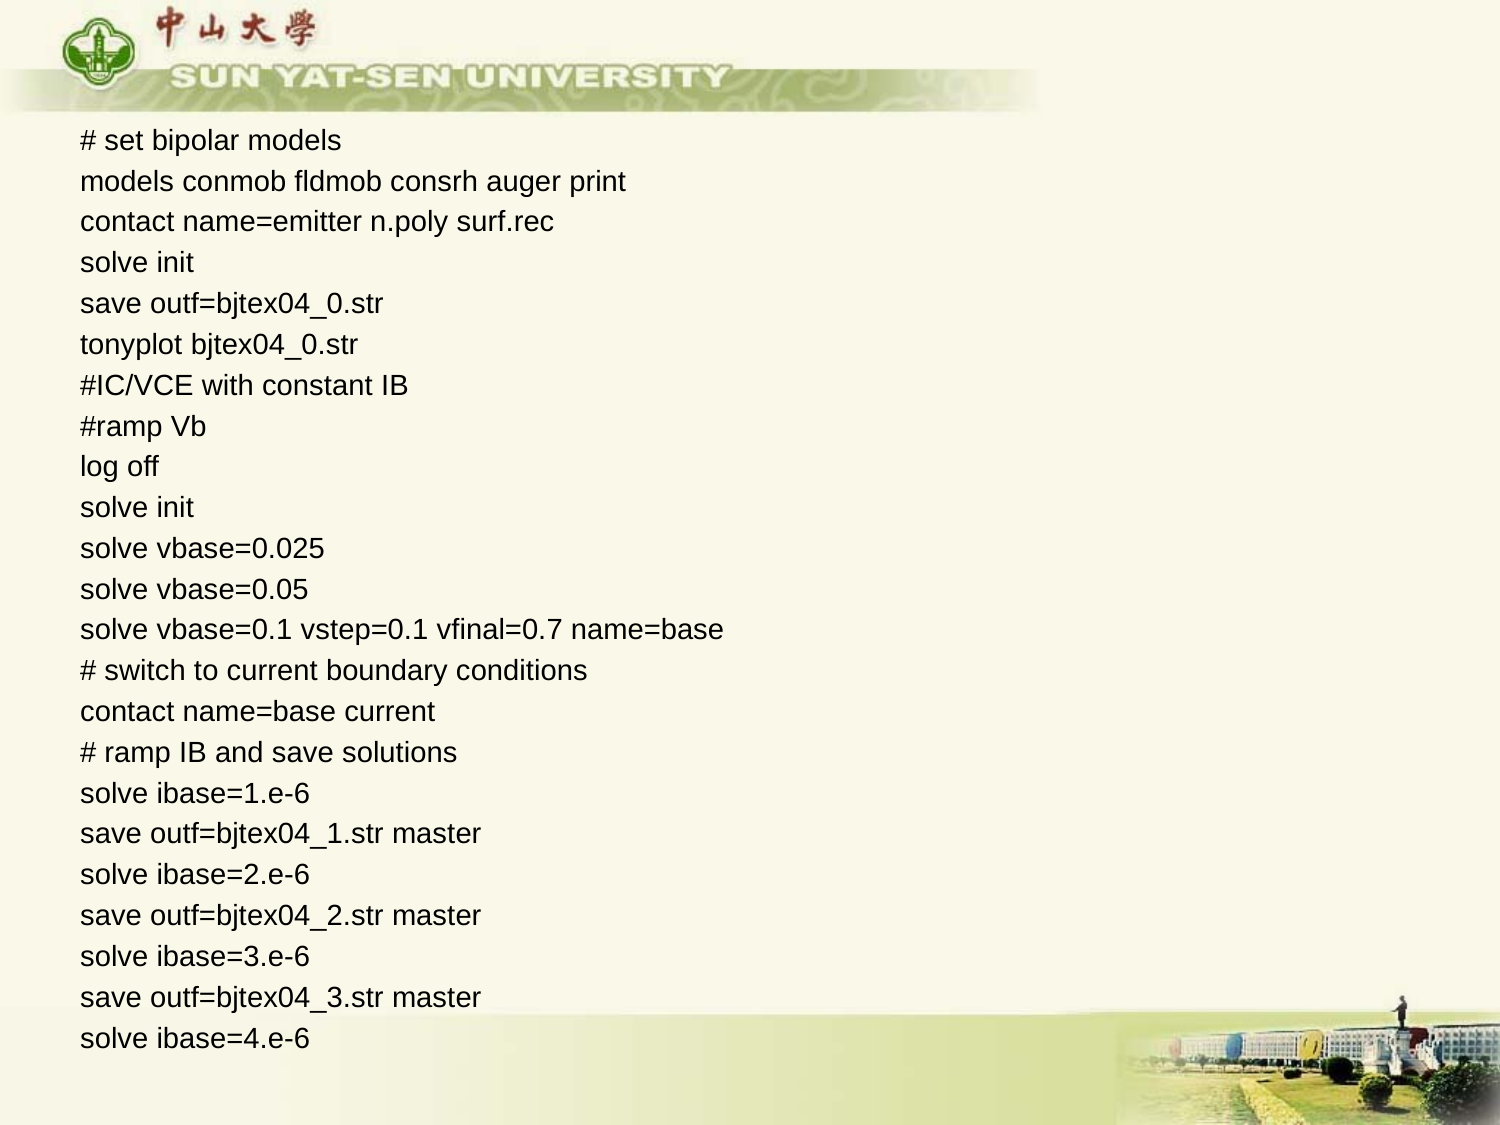

# set bipolar models
models conmob fldmob consrh auger print
contact name=emitter n.poly surf.rec
solve init
save outf=bjtex04_0.str
tonyplot bjtex04_0.str
#IC/VCE with constant IB
#ramp Vb
log off
solve init
solve vbase=0.025
solve vbase=0.05
solve vbase=0.1 vstep=0.1 vfinal=0.7 name=base
# switch to current boundary conditions
contact name=base current
# ramp IB and save solutions
solve ibase=1.e-6
save outf=bjtex04_1.str master
solve ibase=2.e-6
save outf=bjtex04_2.str master
solve ibase=3.e-6
save outf=bjtex04_3.str master
solve ibase=4.e-6